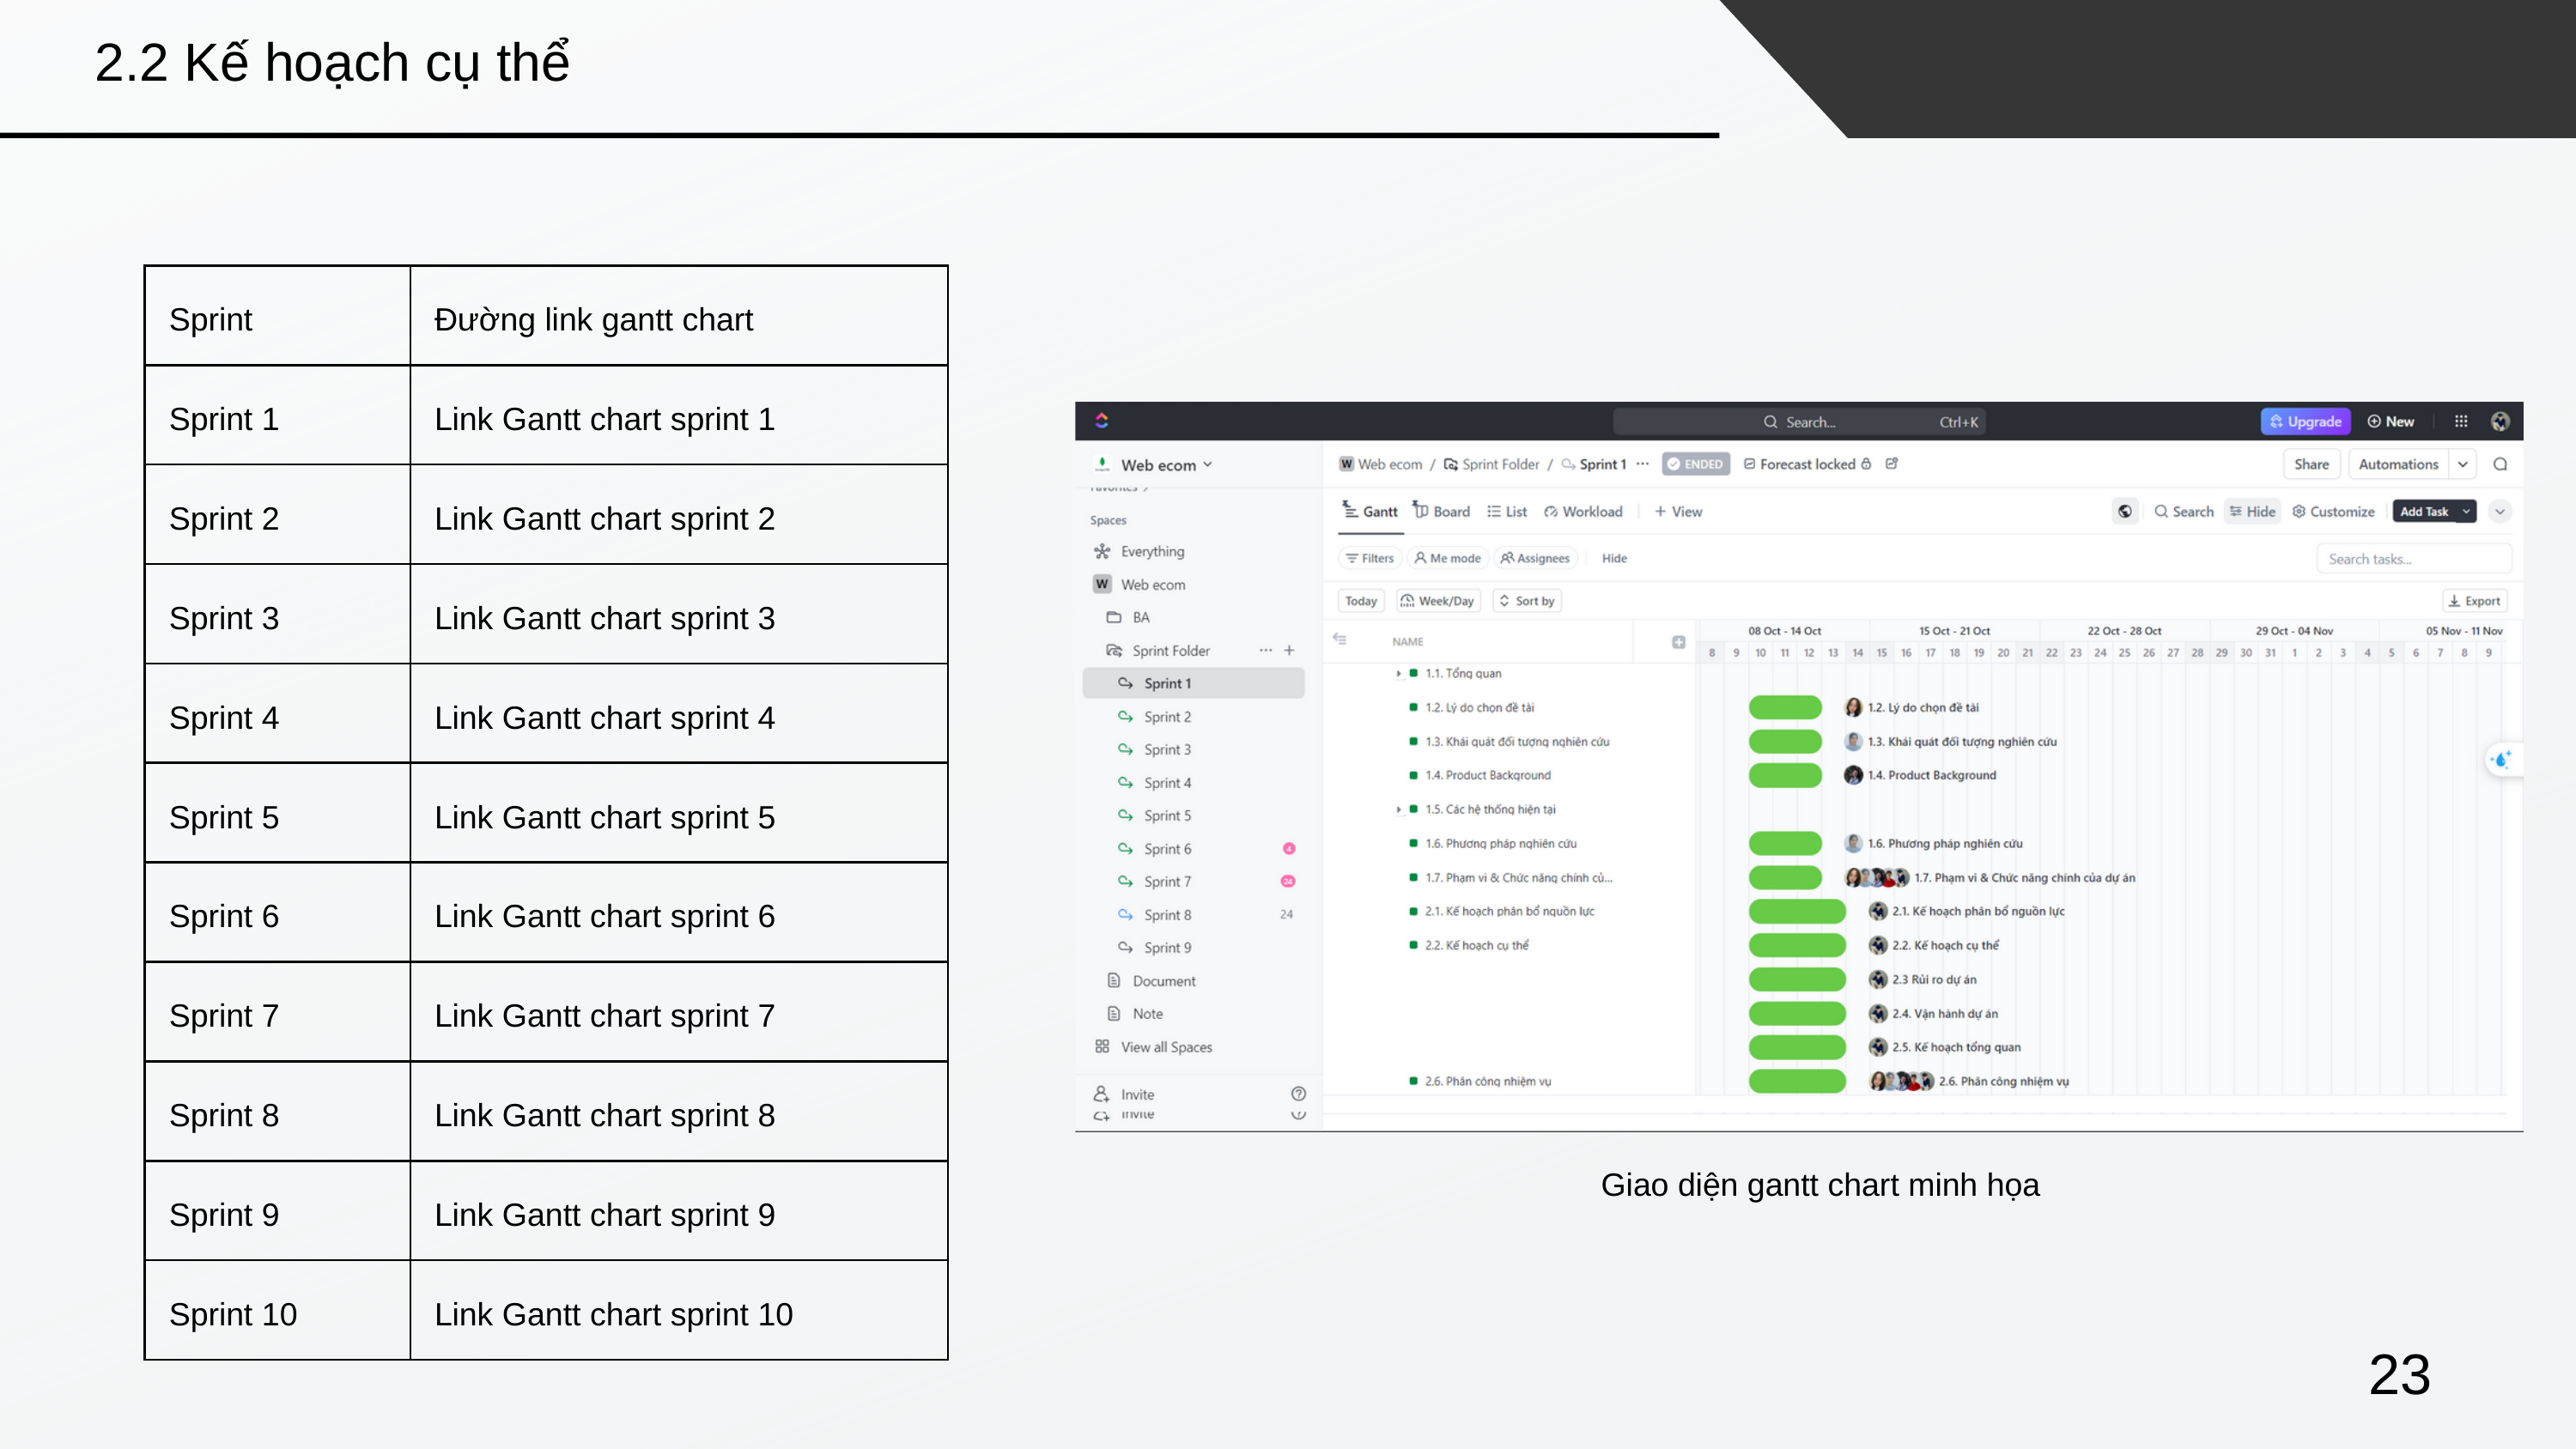

2.2 Kế hoạch cụ thể

| Sprint | Đường link gantt chart |
| --- | --- |
| Sprint 1 | Link Gantt chart sprint 1 |
| Sprint 2 | Link Gantt chart sprint 2 |
| Sprint 3 | Link Gantt chart sprint 3 |
| Sprint 4 | Link Gantt chart sprint 4 |
| Sprint 5 | Link Gantt chart sprint 5 |
| Sprint 6 | Link Gantt chart sprint 6 |
| Sprint 7 | Link Gantt chart sprint 7 |
| Sprint 8 | Link Gantt chart sprint 8 |
| Sprint 9 | Link Gantt chart sprint 9 |
| Sprint 10 | Link Gantt chart sprint 10 |

Giao diện gantt chart minh họa
23